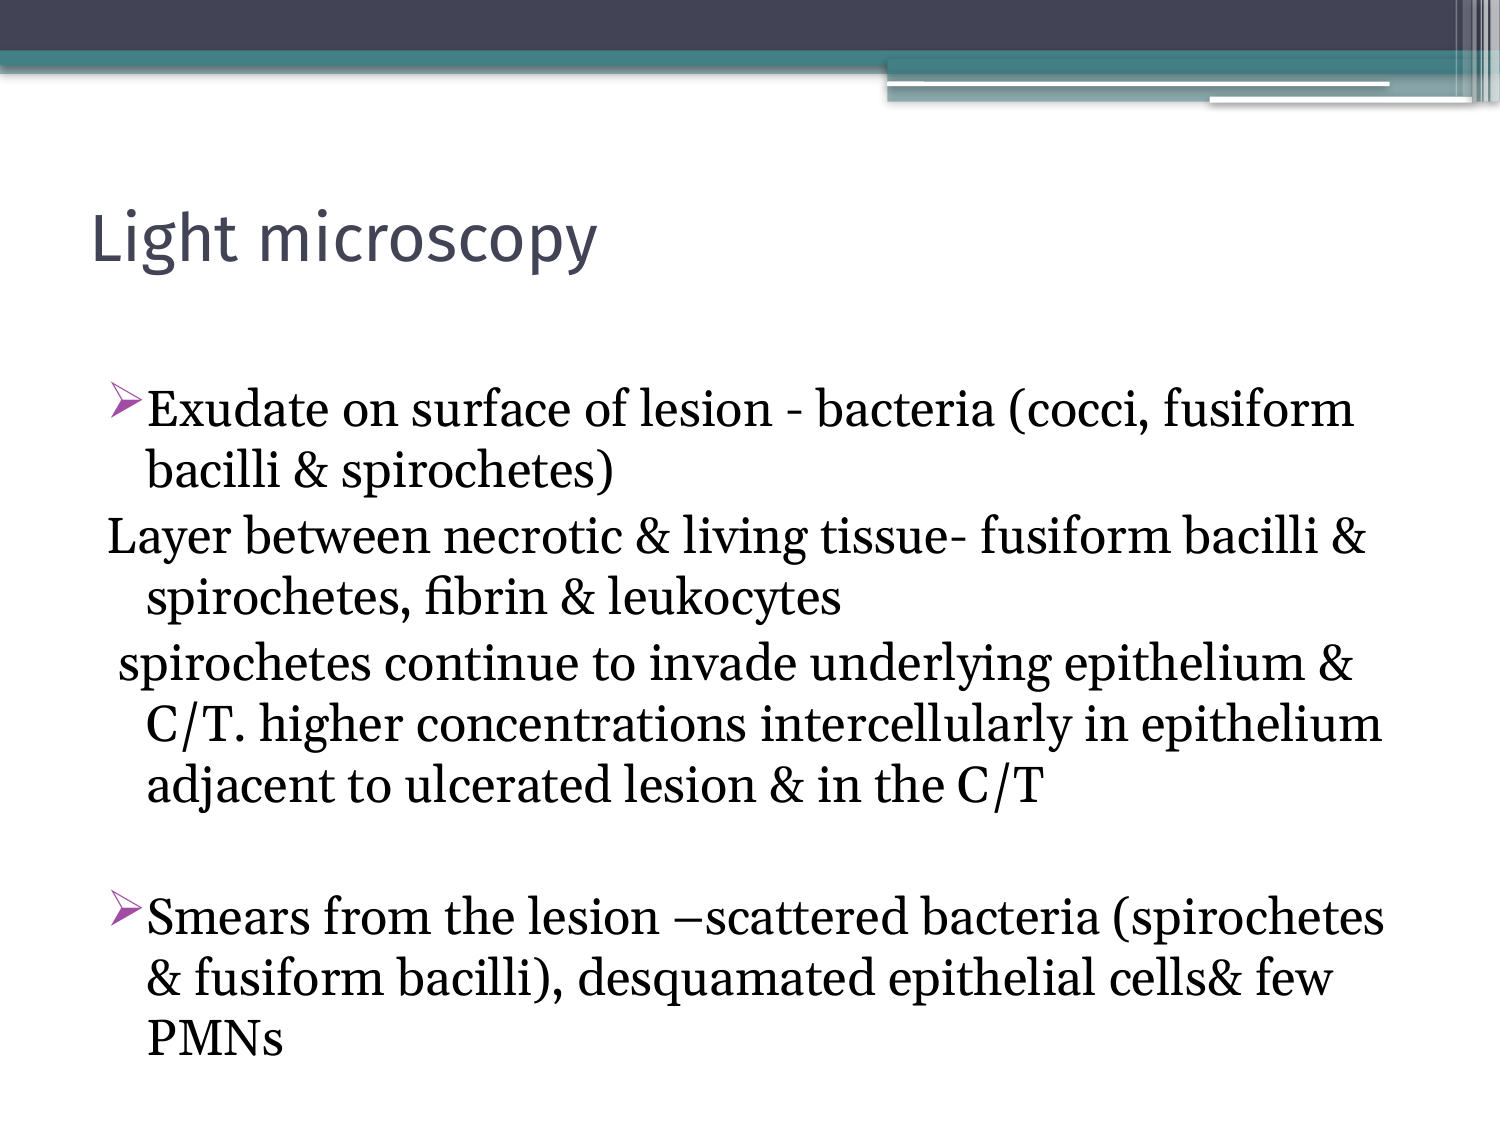

# Light microscopy
Exudate on surface of lesion - bacteria (cocci, fusiform bacilli & spirochetes)
Layer between necrotic & living tissue- fusiform bacilli & spirochetes, fibrin & leukocytes
 spirochetes continue to invade underlying epithelium & C/T. higher concentrations intercellularly in epithelium adjacent to ulcerated lesion & in the C/T

Smears from the lesion –scattered bacteria (spirochetes & fusiform bacilli), desquamated epithelial cells& few PMNs